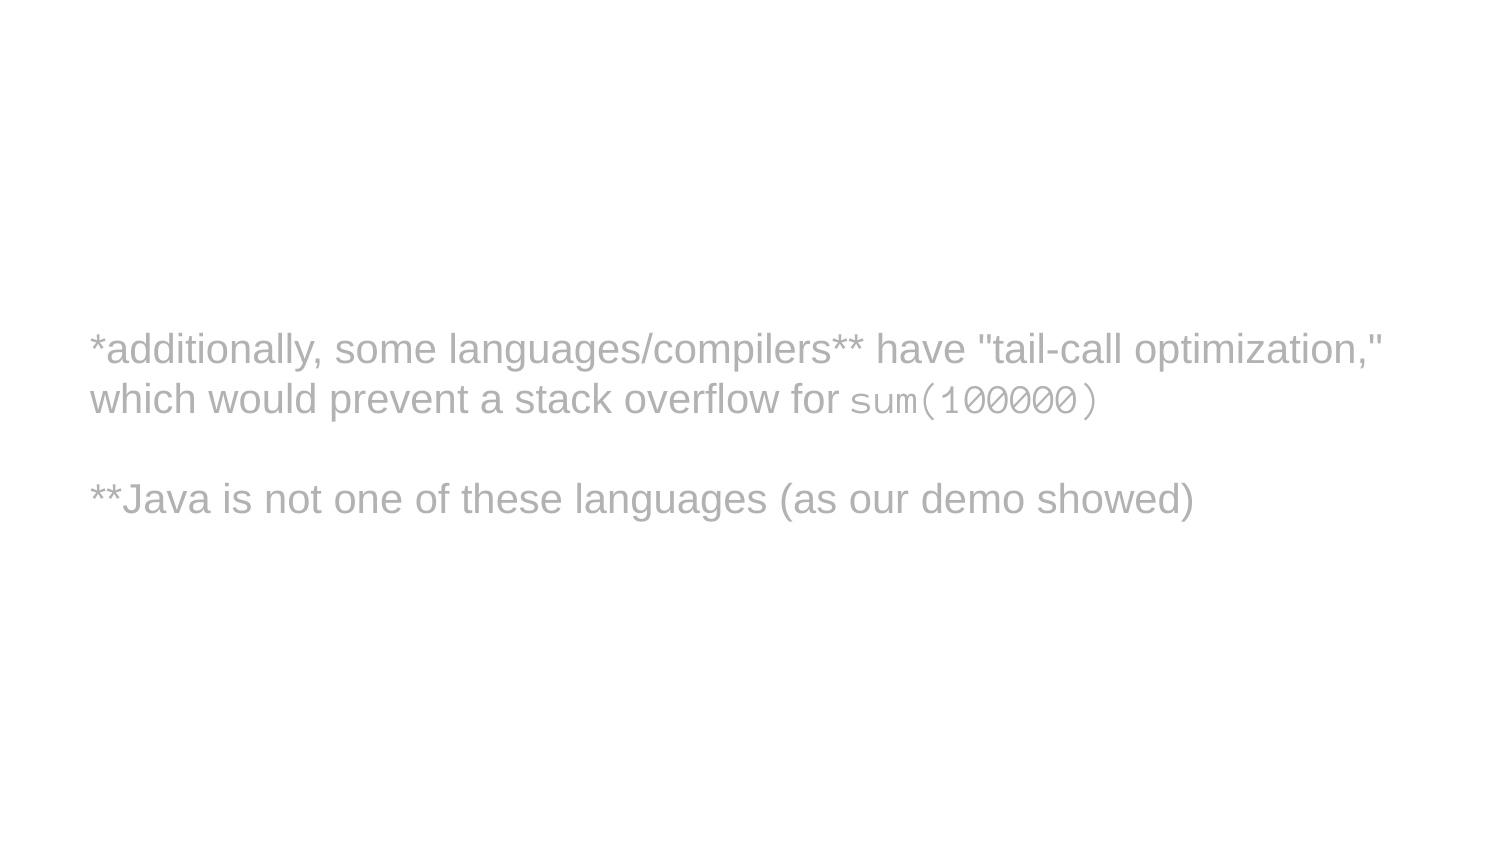

# *additionally, some languages/compilers** have "tail-call optimization," which would prevent a stack overflow for sum(100000) **Java is not one of these languages (as our demo showed)